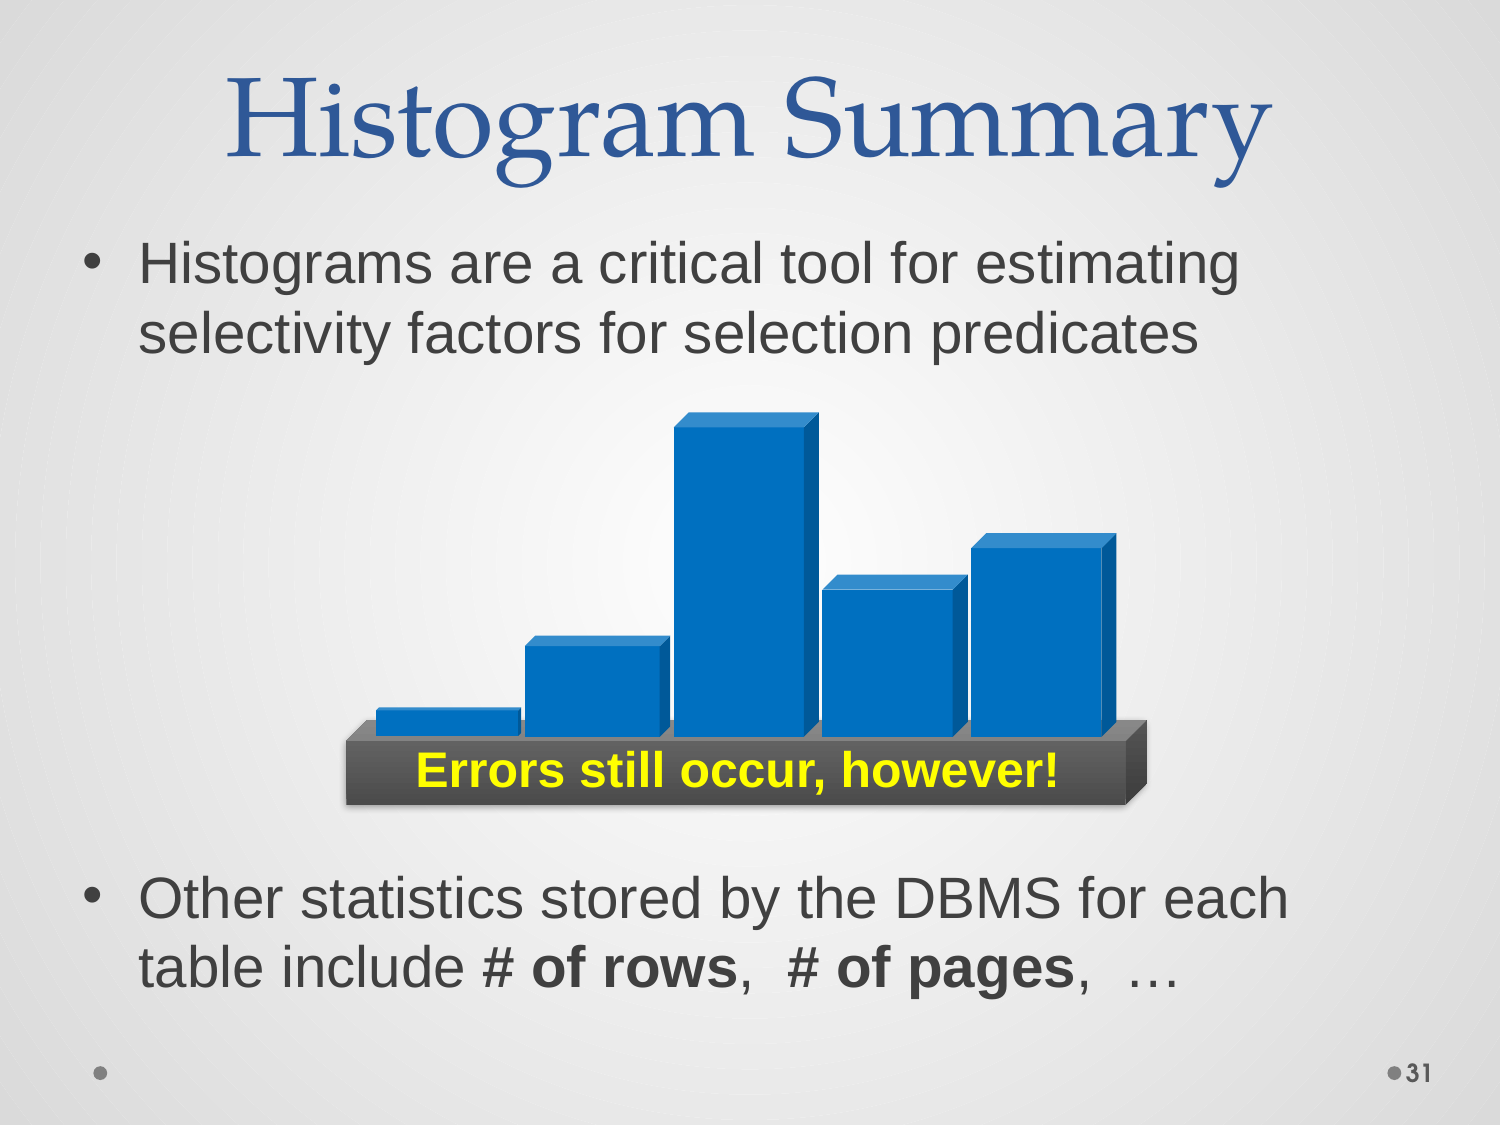

# Histogram Summary
Histograms are a critical tool for estimating selectivity factors for selection predicates

Errors still occur, however!
Other statistics stored by the DBMS for each table include # of rows,  # of pages,  …
31